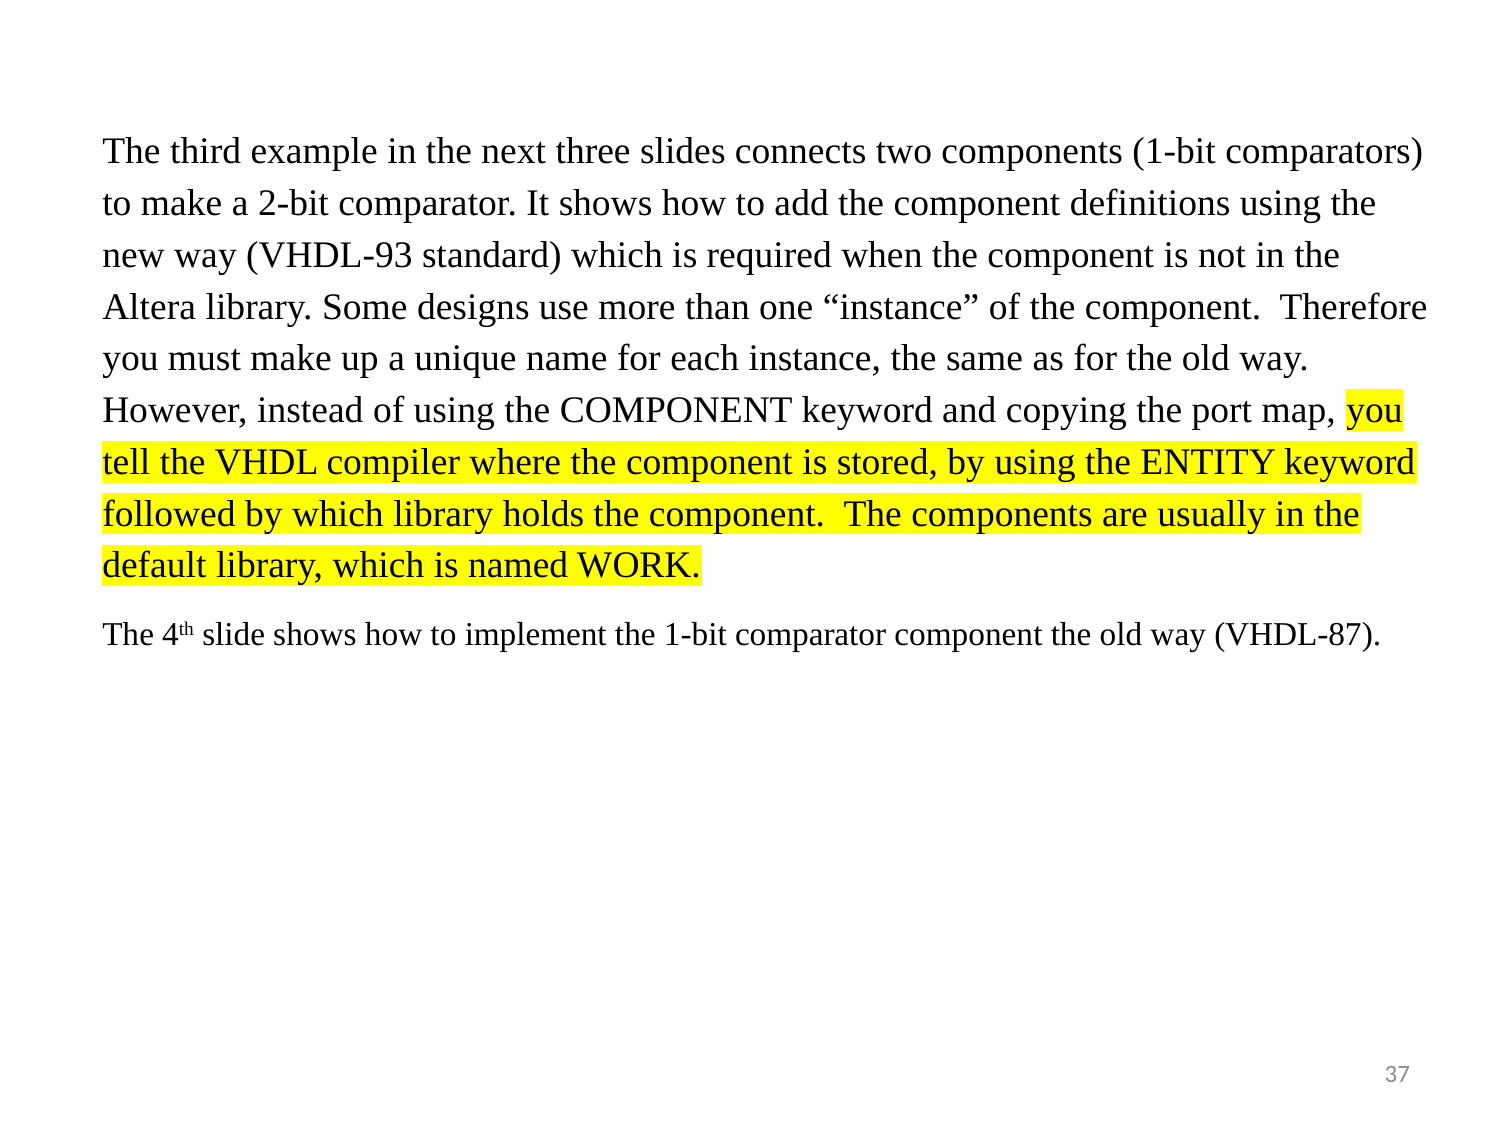

The third example in the next three slides connects two components (1-bit comparators) to make a 2-bit comparator. It shows how to add the component definitions using the new way (VHDL-93 standard) which is required when the component is not in the Altera library. Some designs use more than one “instance” of the component.  Therefore you must make up a unique name for each instance, the same as for the old way.  However, instead of using the COMPONENT keyword and copying the port map, you tell the VHDL compiler where the component is stored, by using the ENTITY keyword followed by which library holds the component.  The components are usually in the default library, which is named WORK.
The 4th slide shows how to implement the 1-bit comparator component the old way (VHDL-87).
37